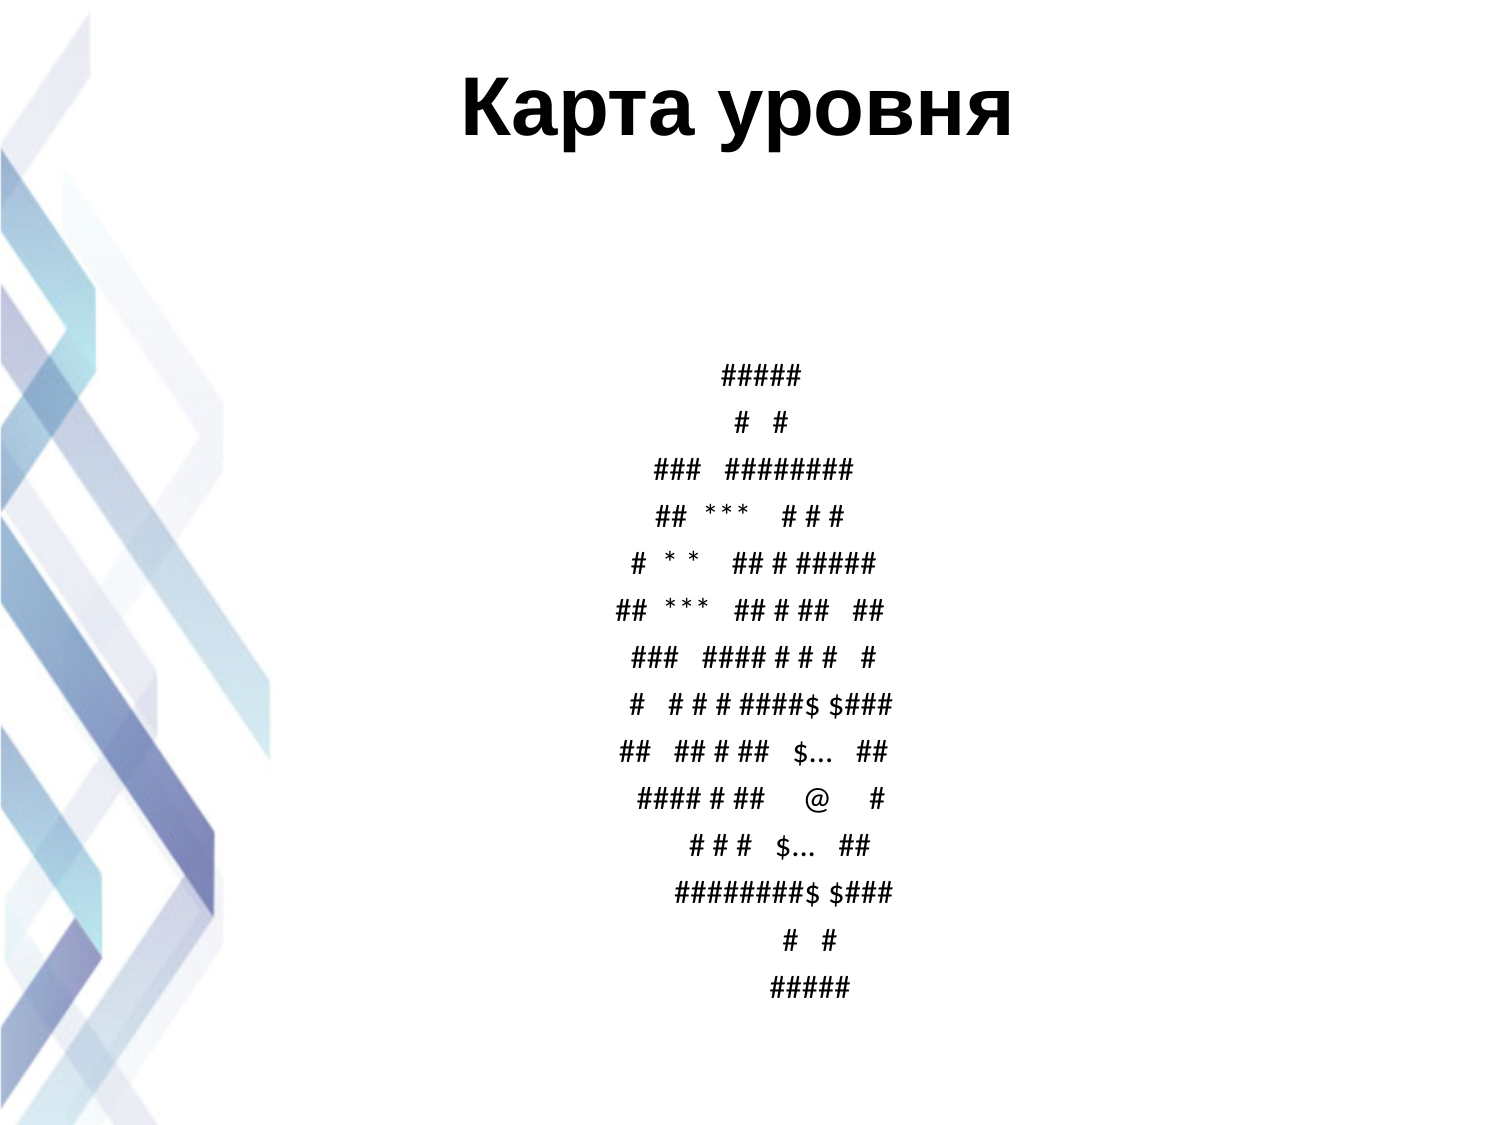

# Карта уровня

   #####
   #   #
 ###   ########
##  ***    # # #
 #  * *    ## # #####
##  ***   ## # ##   ##
 ###   #### # # #   #
   #   # # # ####$ $###
 ##   ## # ##   $...   ##
   #### # ##     @     #
        # # #   $...   ##
         ########$ $###
                #   #
                #####